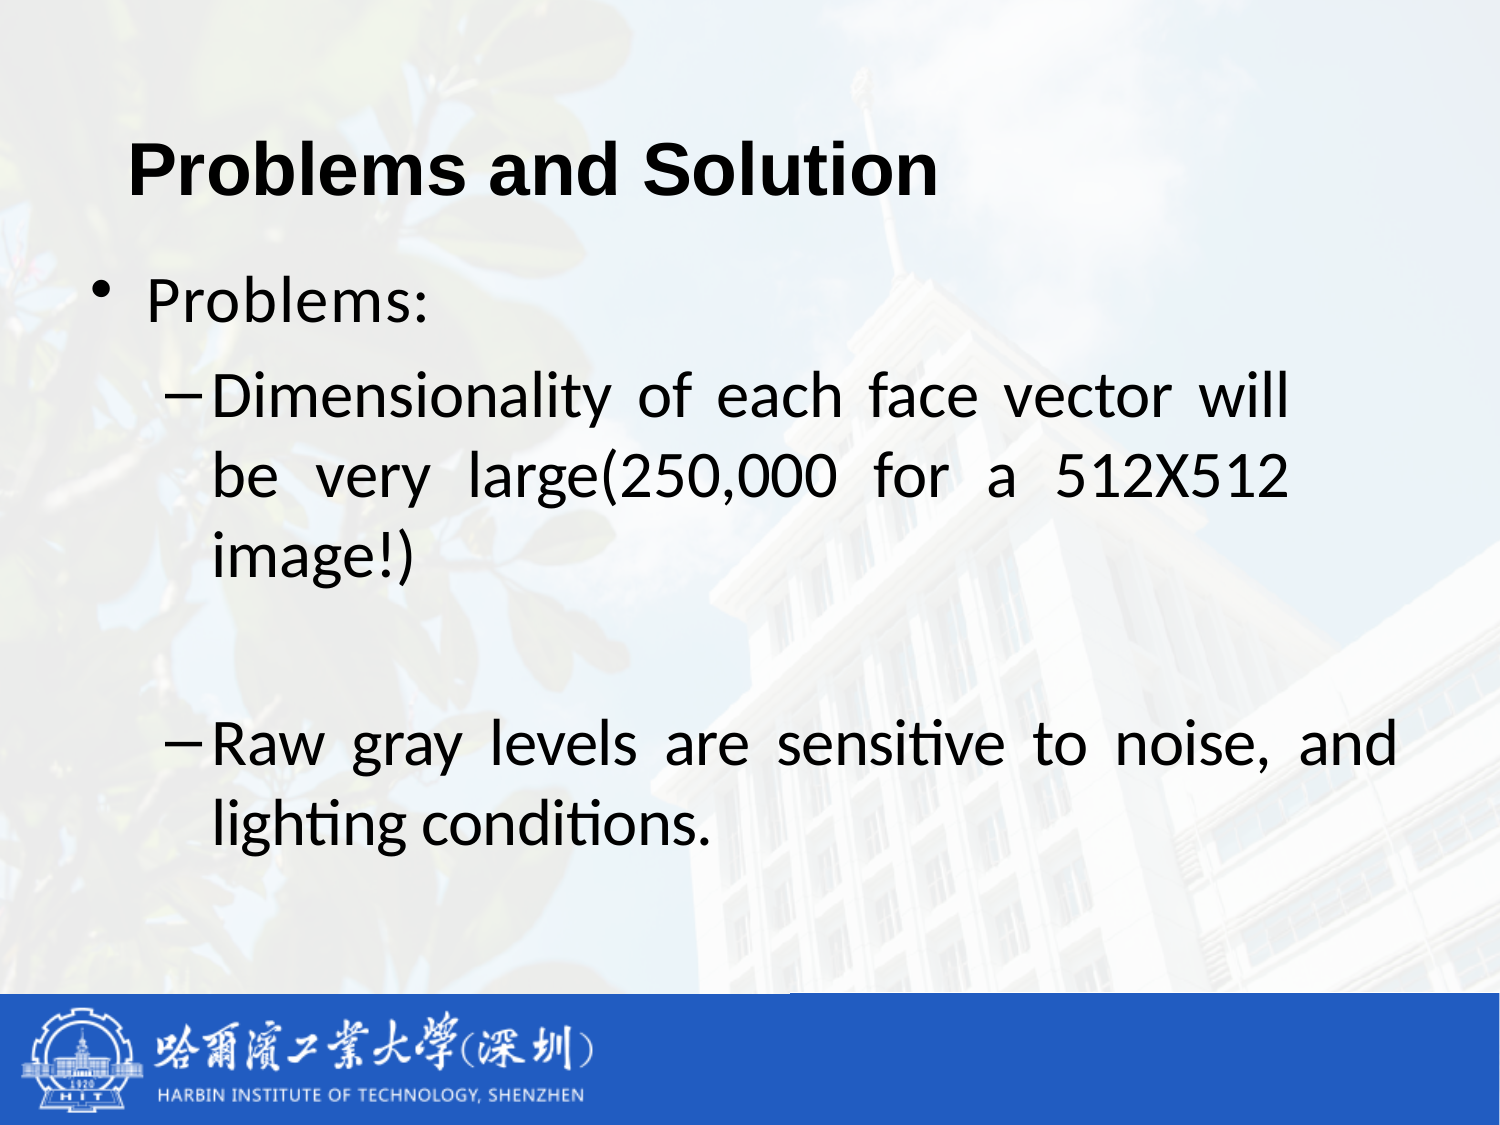

# Problems and Solution
Problems:
Dimensionality of each face vector will be very large(250,000 for a 512X512 image!)

Raw gray levels are sensitive to noise, and lighting conditions.